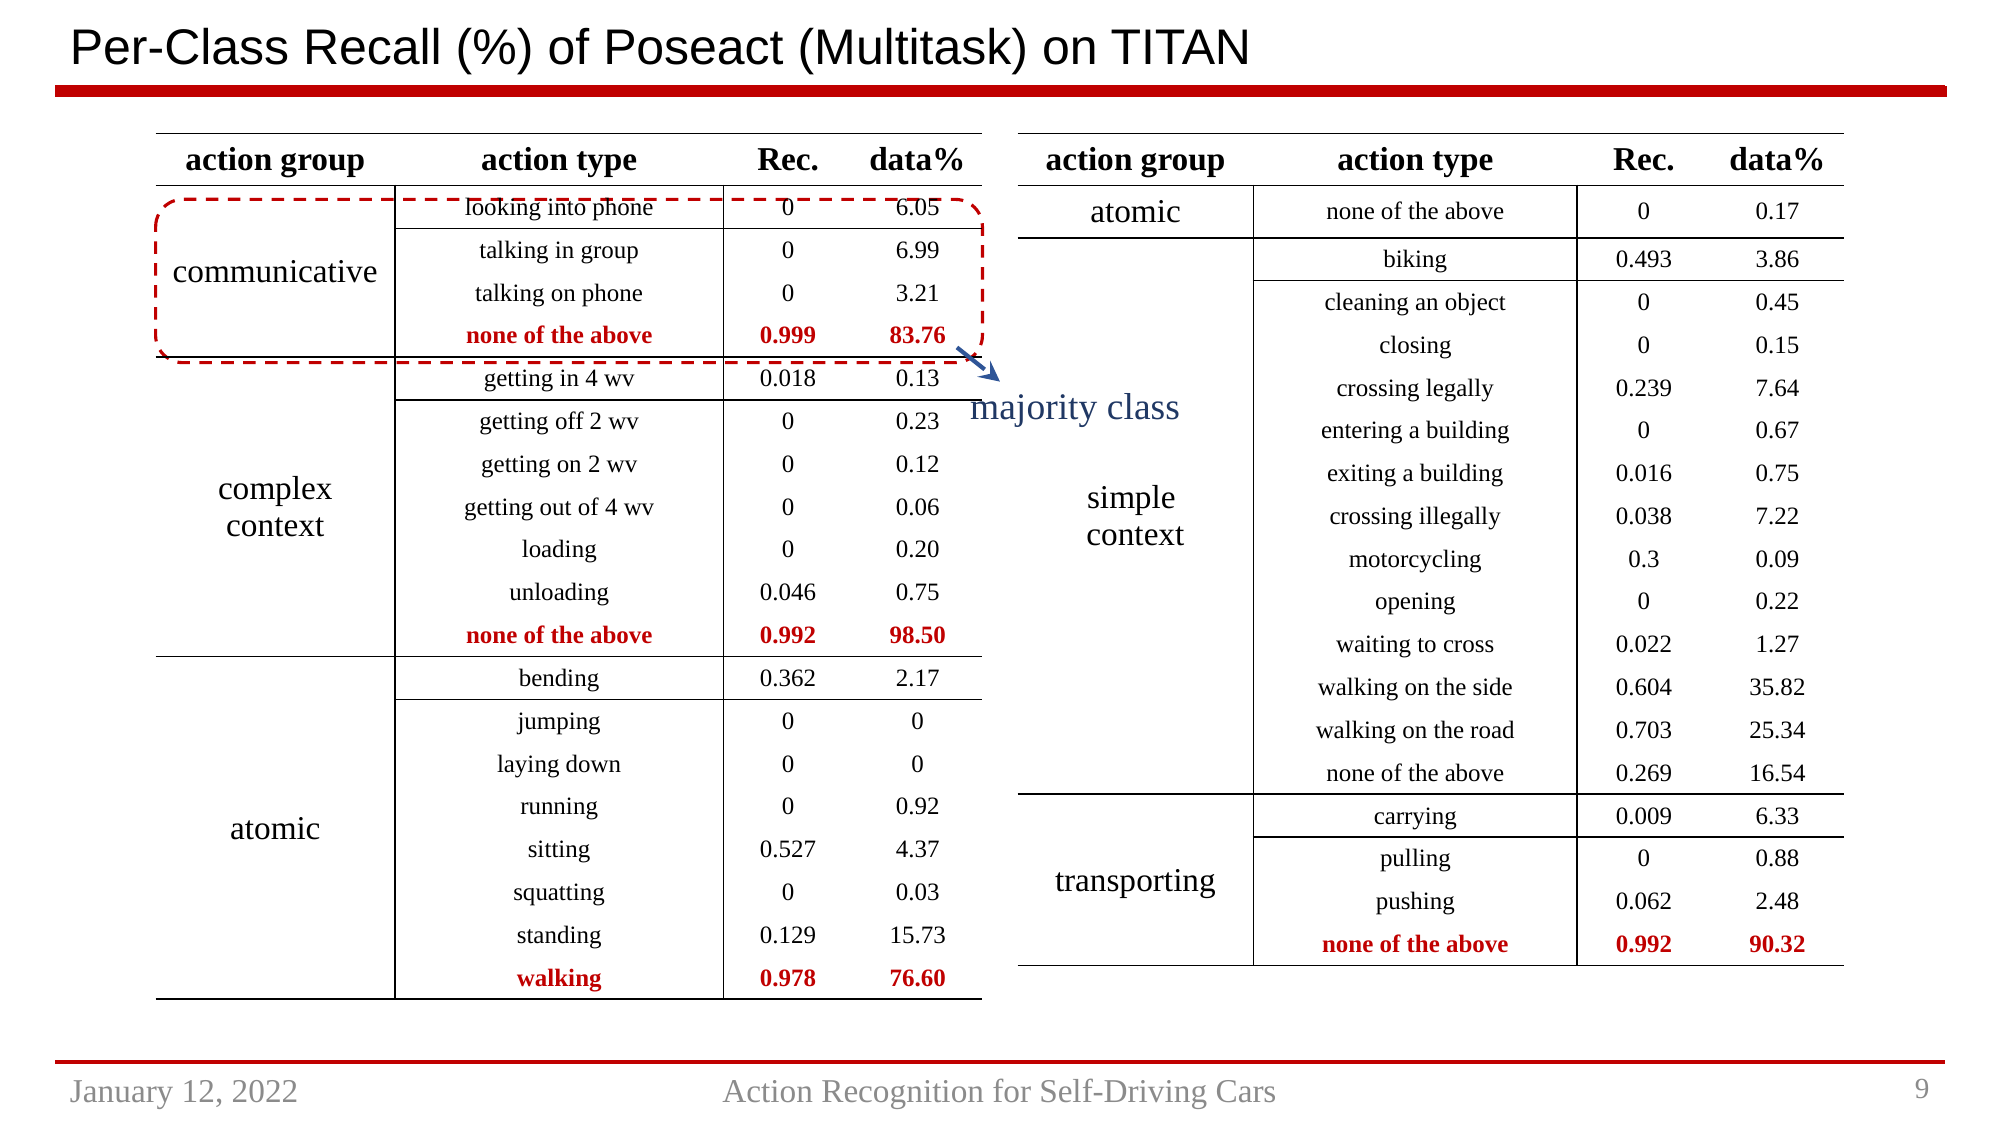

# Per-Class Recall (%) of Poseact (Multitask) on TITAN
| action group | action type | Rec. | data% |
| --- | --- | --- | --- |
| communicative | looking into phone | 0 | 6.05 |
|  | talking in group | 0 | 6.99 |
|  | talking on phone | 0 | 3.21 |
|  | none of the above | 0.999 | 83.76 |
| complex context | getting in 4 wv | 0.018 | 0.13 |
|  | getting off 2 wv | 0 | 0.23 |
|  | getting on 2 wv | 0 | 0.12 |
|  | getting out of 4 wv | 0 | 0.06 |
|  | loading | 0 | 0.20 |
|  | unloading | 0.046 | 0.75 |
|  | none of the above | 0.992 | 98.50 |
| atomic | bending | 0.362 | 2.17 |
|  | jumping | 0 | 0 |
|  | laying down | 0 | 0 |
|  | running | 0 | 0.92 |
|  | sitting | 0.527 | 4.37 |
|  | squatting | 0 | 0.03 |
|  | standing | 0.129 | 15.73 |
|  | walking | 0.978 | 76.60 |
| action group | action type | Rec. | data% |
| --- | --- | --- | --- |
| atomic | none of the above | 0 | 0.17 |
| simple context | biking | 0.493 | 3.86 |
|  | cleaning an object | 0 | 0.45 |
|  | closing | 0 | 0.15 |
|  | crossing legally | 0.239 | 7.64 |
|  | entering a building | 0 | 0.67 |
|  | exiting a building | 0.016 | 0.75 |
|  | crossing illegally | 0.038 | 7.22 |
|  | motorcycling | 0.3 | 0.09 |
|  | opening | 0 | 0.22 |
|  | waiting to cross | 0.022 | 1.27 |
|  | walking on the side | 0.604 | 35.82 |
|  | walking on the road | 0.703 | 25.34 |
|  | none of the above | 0.269 | 16.54 |
| transporting | carrying | 0.009 | 6.33 |
|  | pulling | 0 | 0.88 |
|  | pushing | 0.062 | 2.48 |
|  | none of the above | 0.992 | 90.32 |

majority class
January 12, 2022
Action Recognition for Self-Driving Cars
9